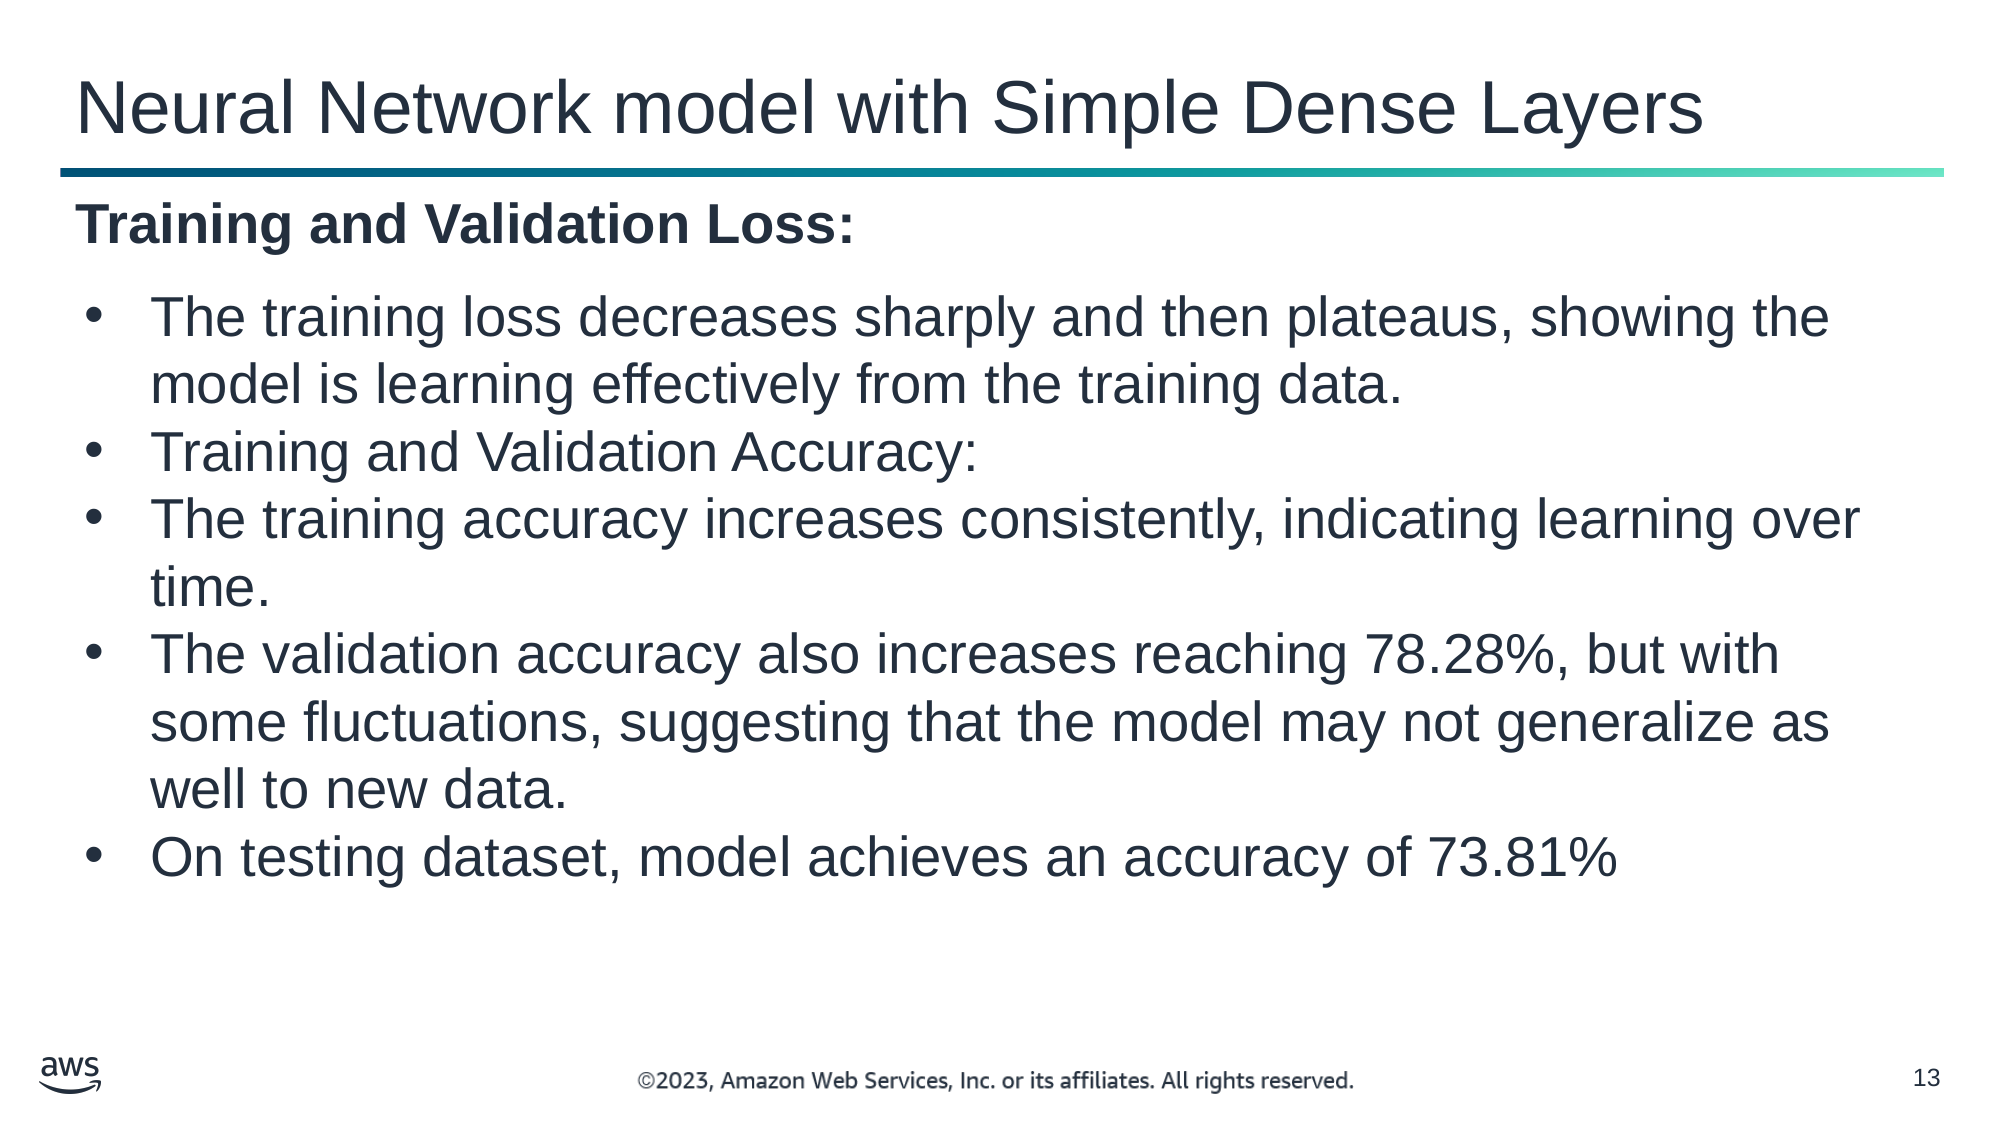

# Neural Network model with Simple Dense Layers
Training and Validation Loss:
The training loss decreases sharply and then plateaus, showing the model is learning effectively from the training data.
Training and Validation Accuracy:
The training accuracy increases consistently, indicating learning over time.
The validation accuracy also increases reaching 78.28%, but with some fluctuations, suggesting that the model may not generalize as well to new data.
On testing dataset, model achieves an accuracy of 73.81%

13